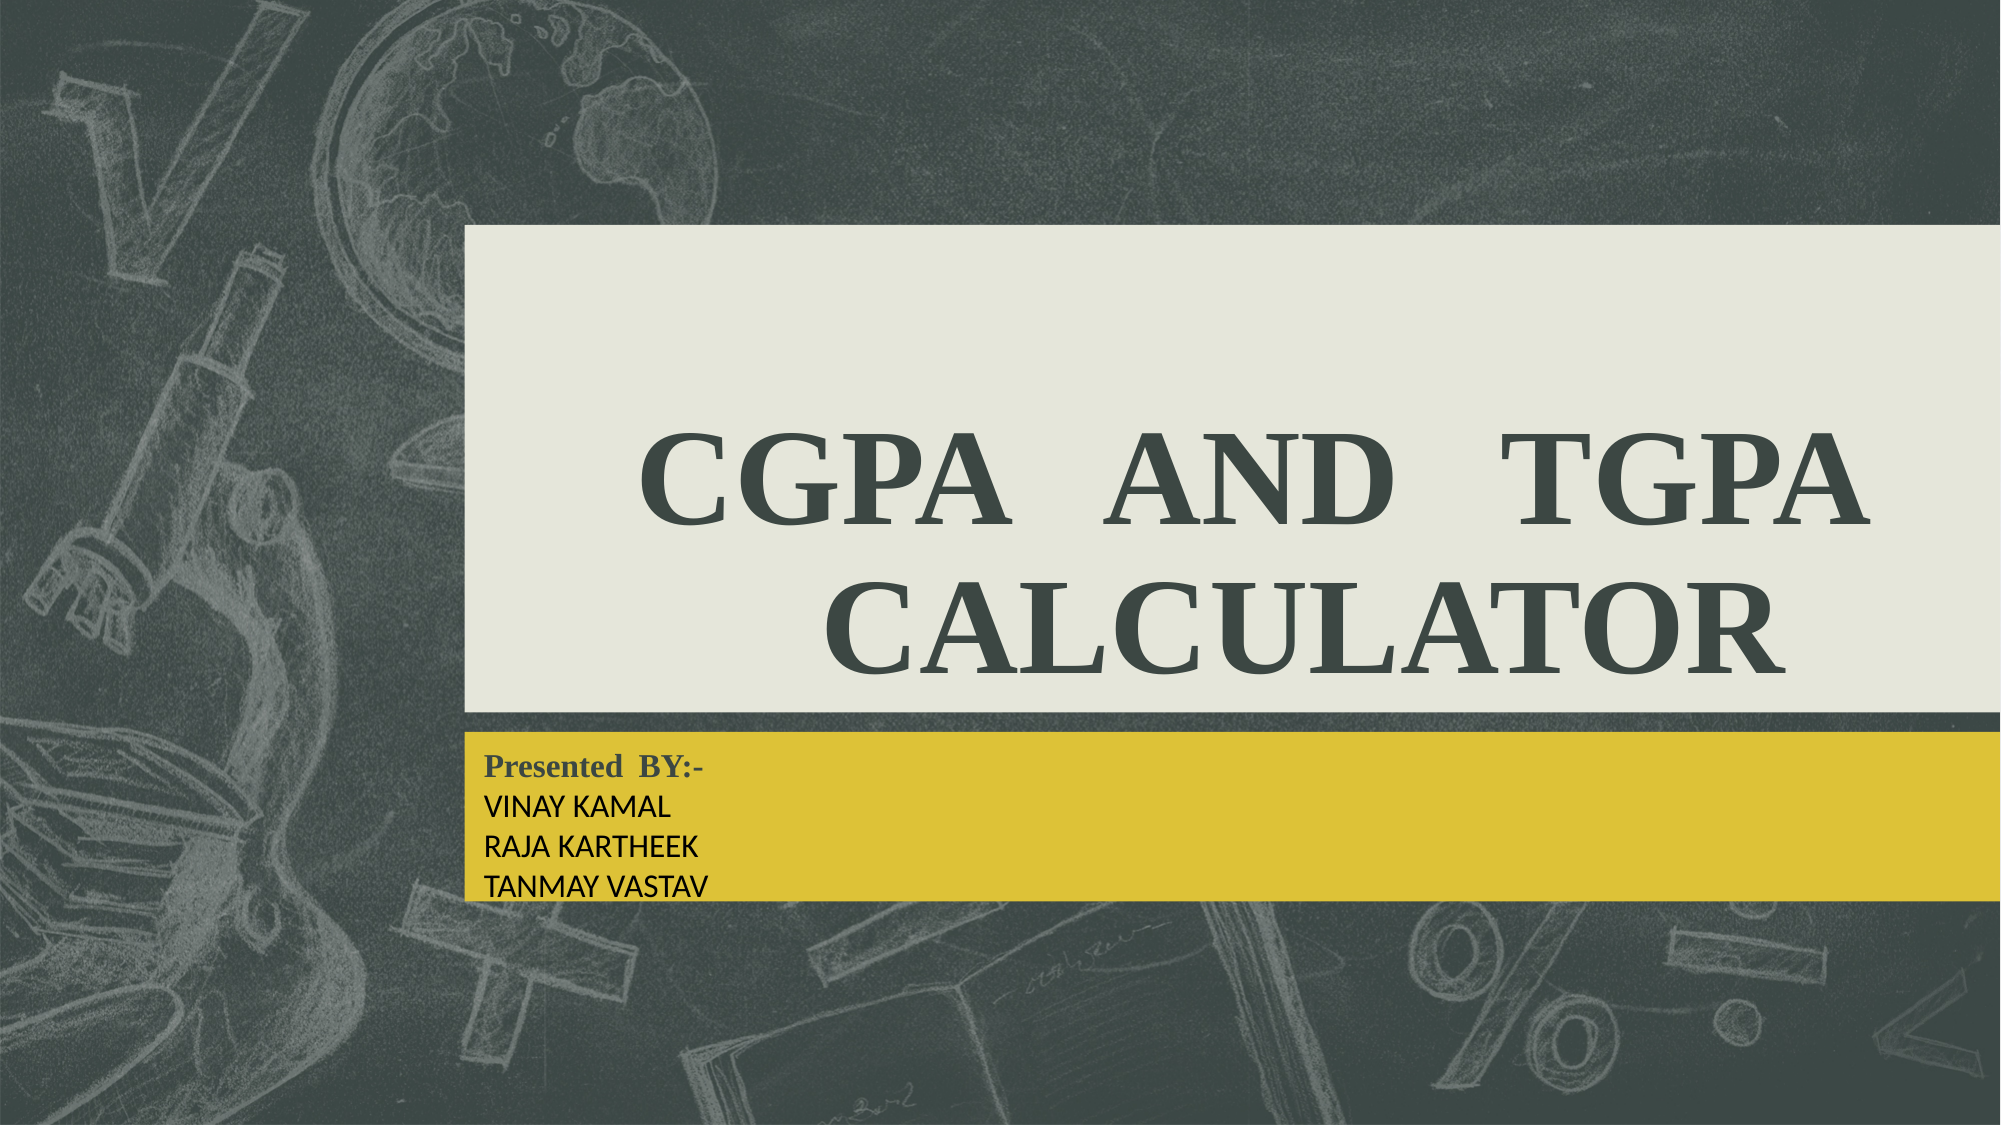

# CGPA   AND   TGPA CALCULATOR
Presented  BY:-
VINAY KAMAL
RAJA KARTHEEK
TANMAY VASTAV